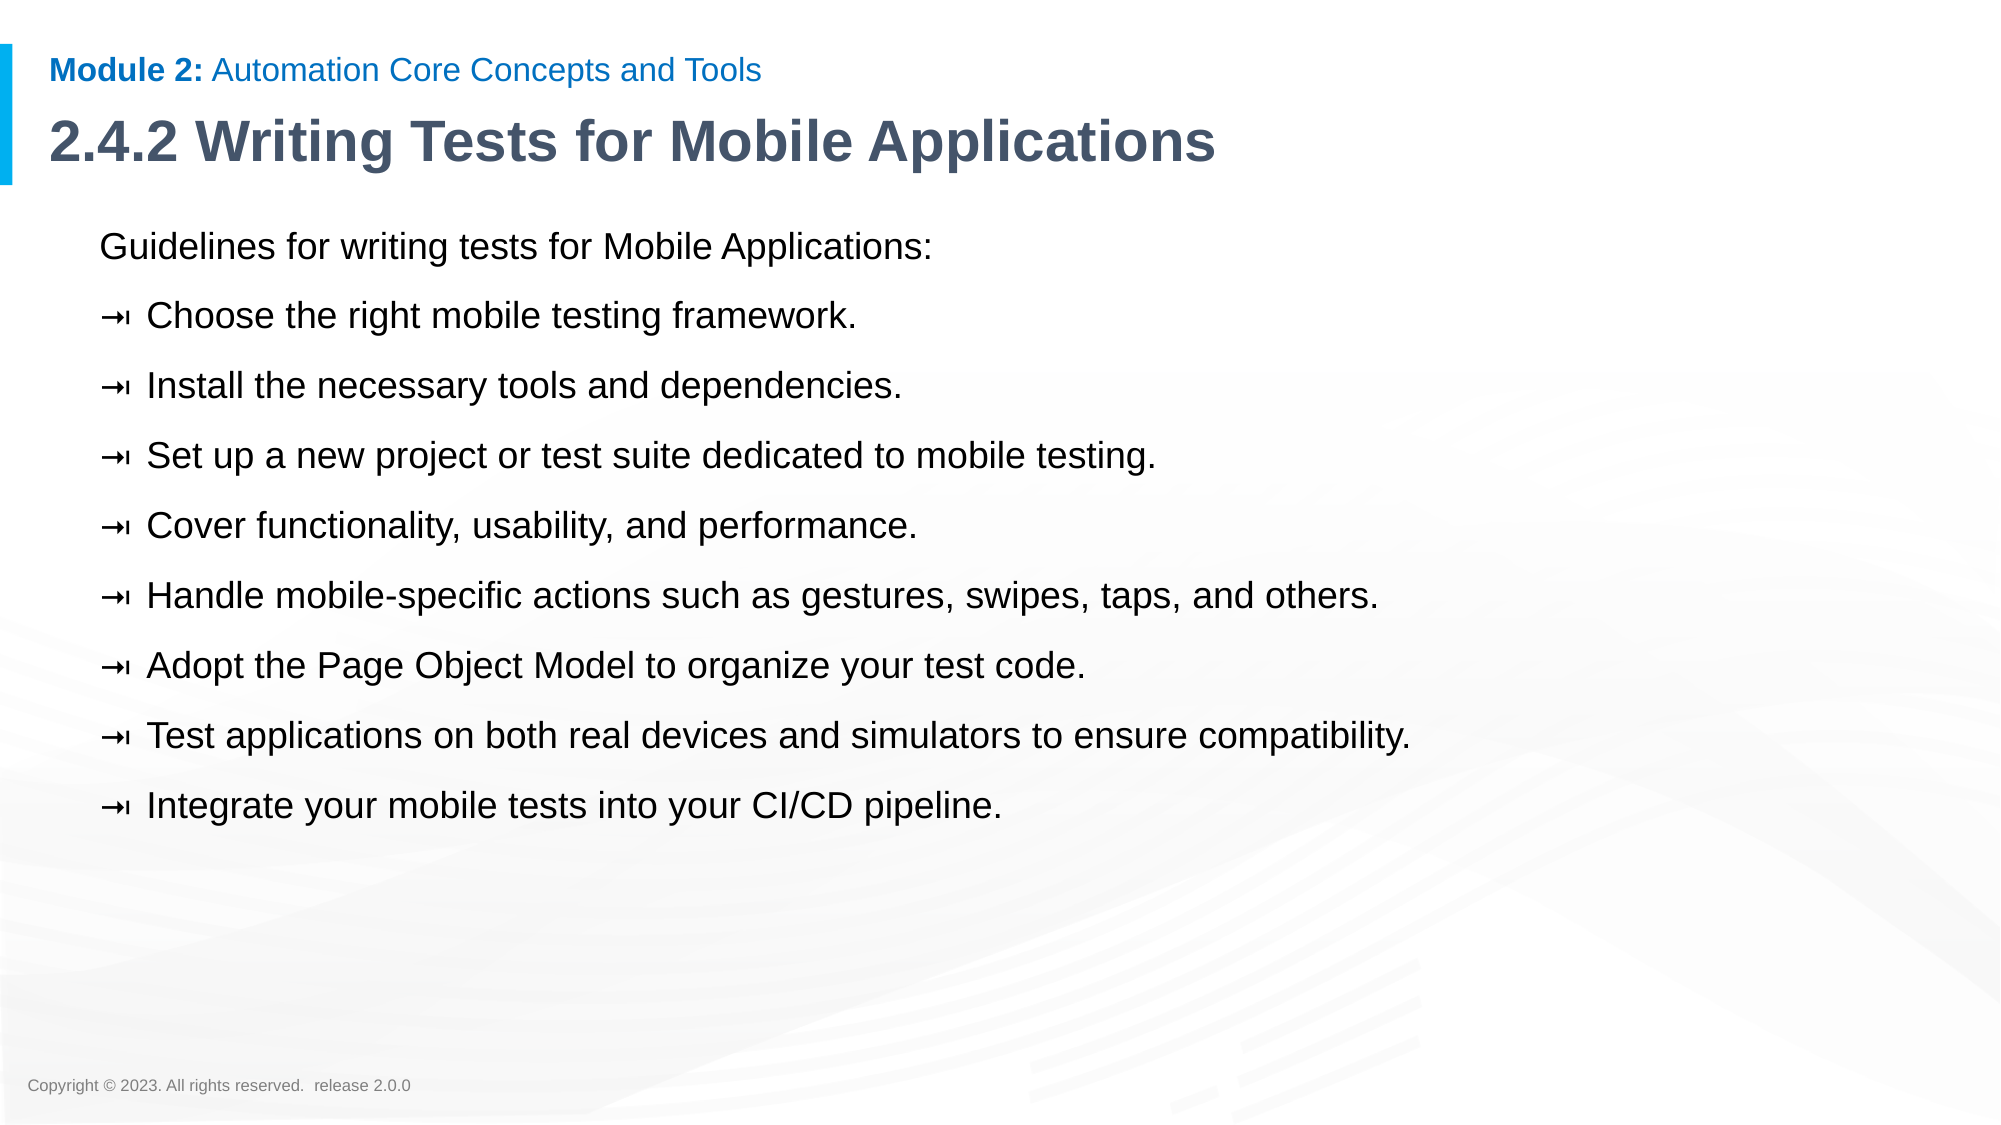

# 2.4.2 Writing Tests for Mobile Applications
Guidelines for writing tests for Mobile Applications:
Choose the right mobile testing framework.
Install the necessary tools and dependencies.
Set up a new project or test suite dedicated to mobile testing.
Cover functionality, usability, and performance.
Handle mobile-specific actions such as gestures, swipes, taps, and others.
Adopt the Page Object Model to organize your test code.
Test applications on both real devices and simulators to ensure compatibility.
Integrate your mobile tests into your CI/CD pipeline.